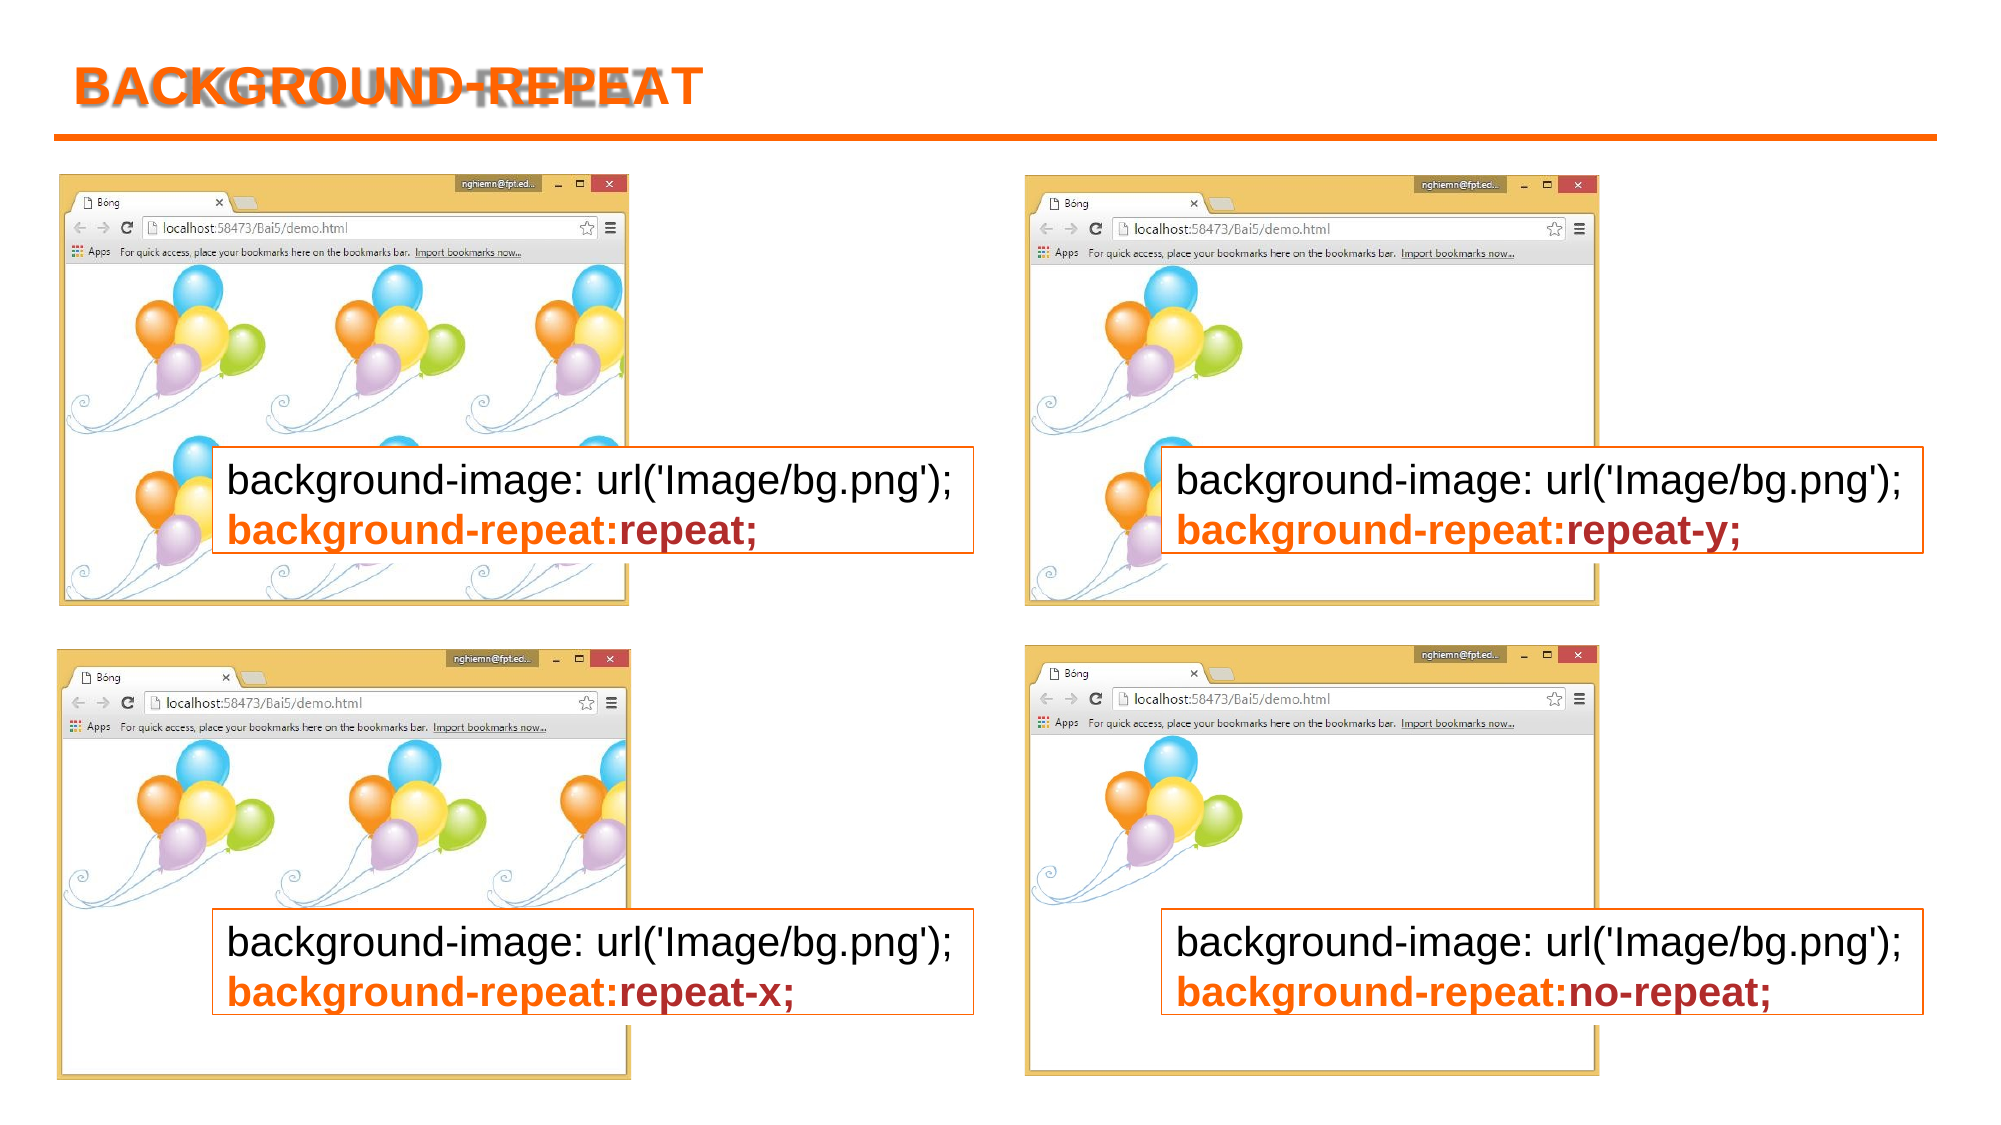

# BACKGROUND-REPEAT

background-image: url('Image/bg.png');
background-repeat:repeat;

background-image: url('Image/bg.png');
background-repeat:repeat-y;

background-image: url('Image/bg.png');
background-repeat:repeat-x;

background-image: url('Image/bg.png');
background-repeat:no-repeat;